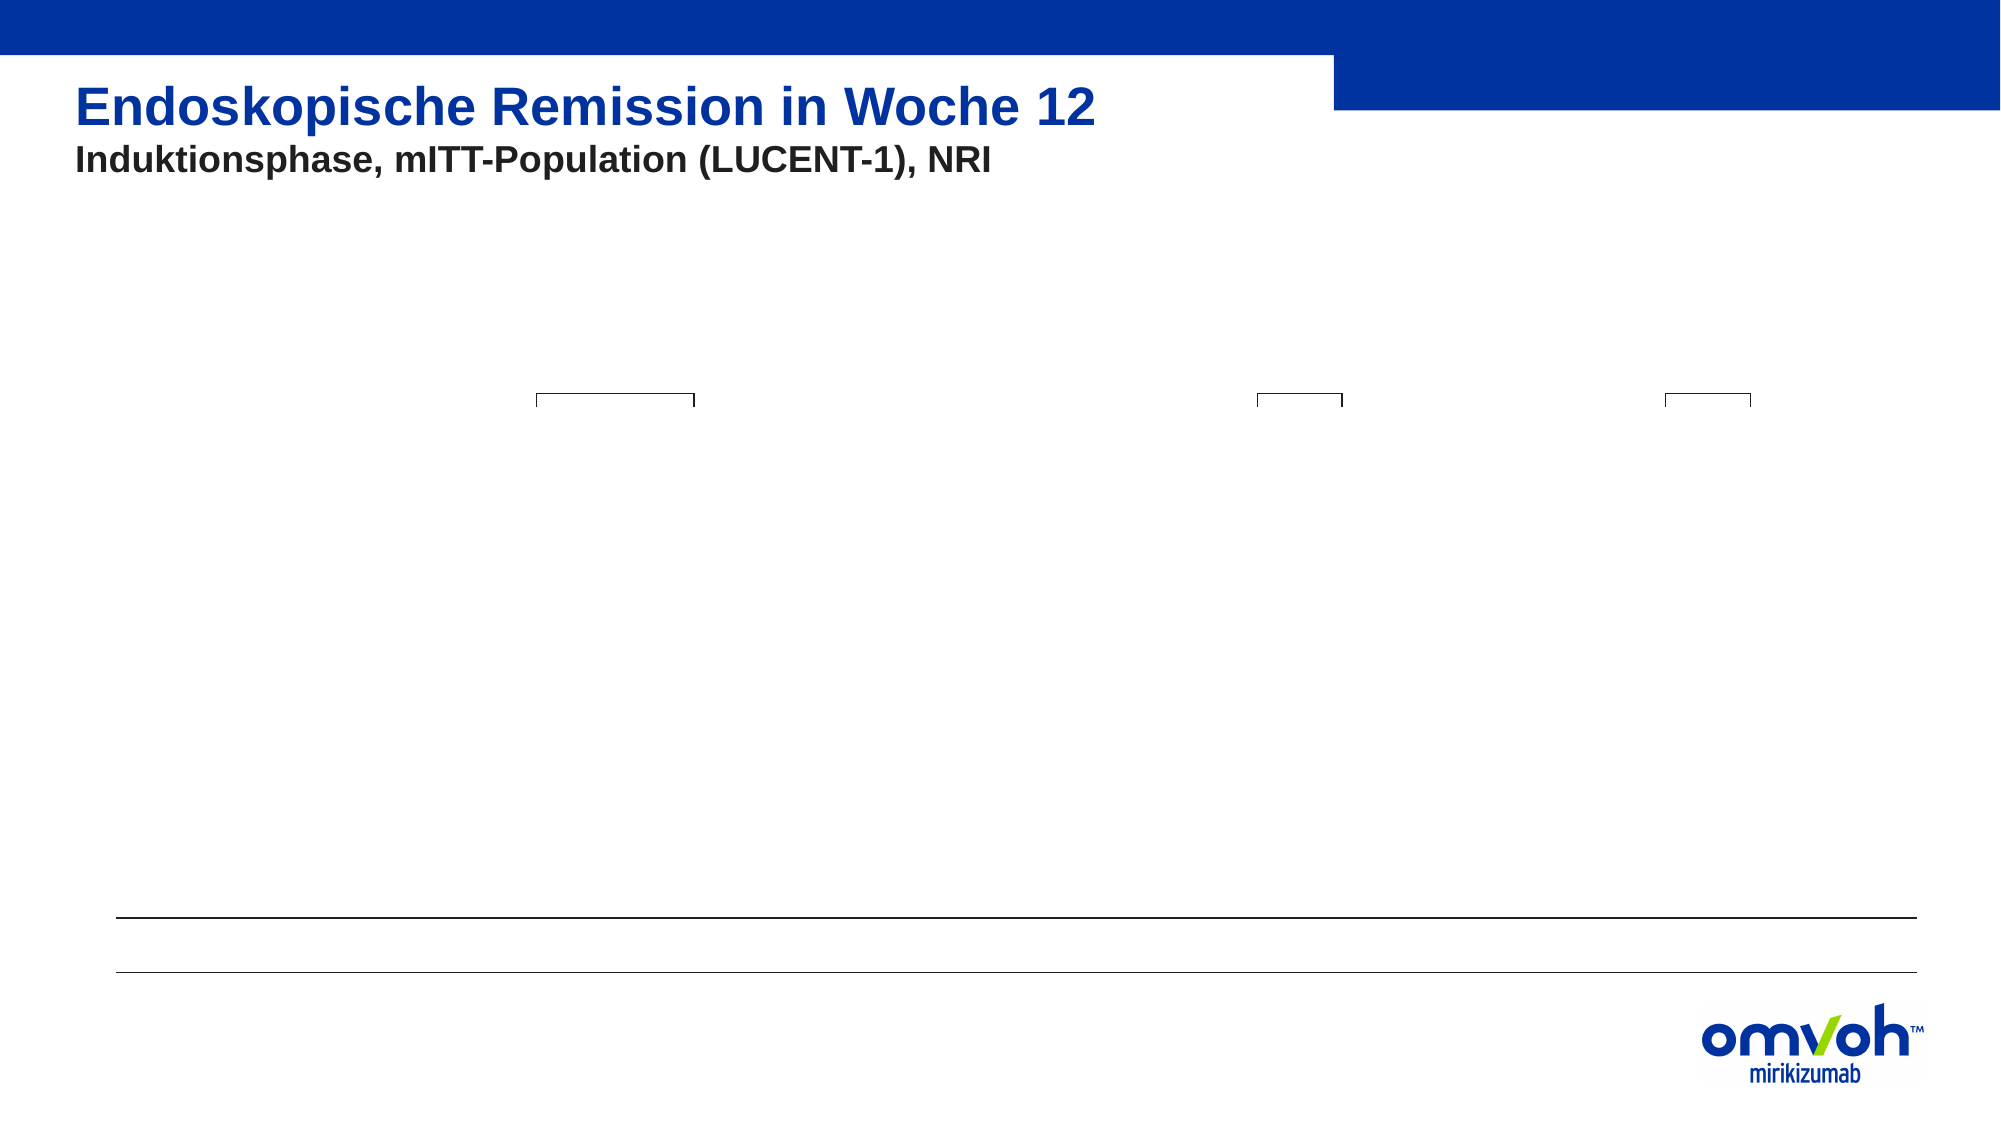

# Endoskopische Remission in Woche 12 Induktionsphase, mITT-Population (LUCENT-1), NRI
Endoskopische Remission:
ES = 0 oder 1 (ohne Schleimhautvulnerabilität)
PBO
MIRI 300 mg

### Chart

| Category | PBO | MIRI 250 |
|---|---|---|
| Alle Patienten | 21.1 | 36.3 |

### Chart

| Category | PBO | MIRI 250 |
|---|---|---|
| Kein Biologika-Versagen | 28.4 | 45.4 |
| Biologika-Versagen | 10.2 | 23.5 |
p<0,00001

p<0,001
p<0,001
45,4
Ansprechrate (99,875 %-KI)
Ansprechrate (95 %-KI)
36,3
28,4
21,1
23,5
10,2

118
N
294
868
176
507
361
INT-LI-AT-0001
aEinschließlich Patienten mit Tofacitinib-Versagen. ES=Endoskopischer Subscore. D‘Haens G et al. Oral Presentation at ECCO 2022.
Data on File bei Eli Lilly and Company.